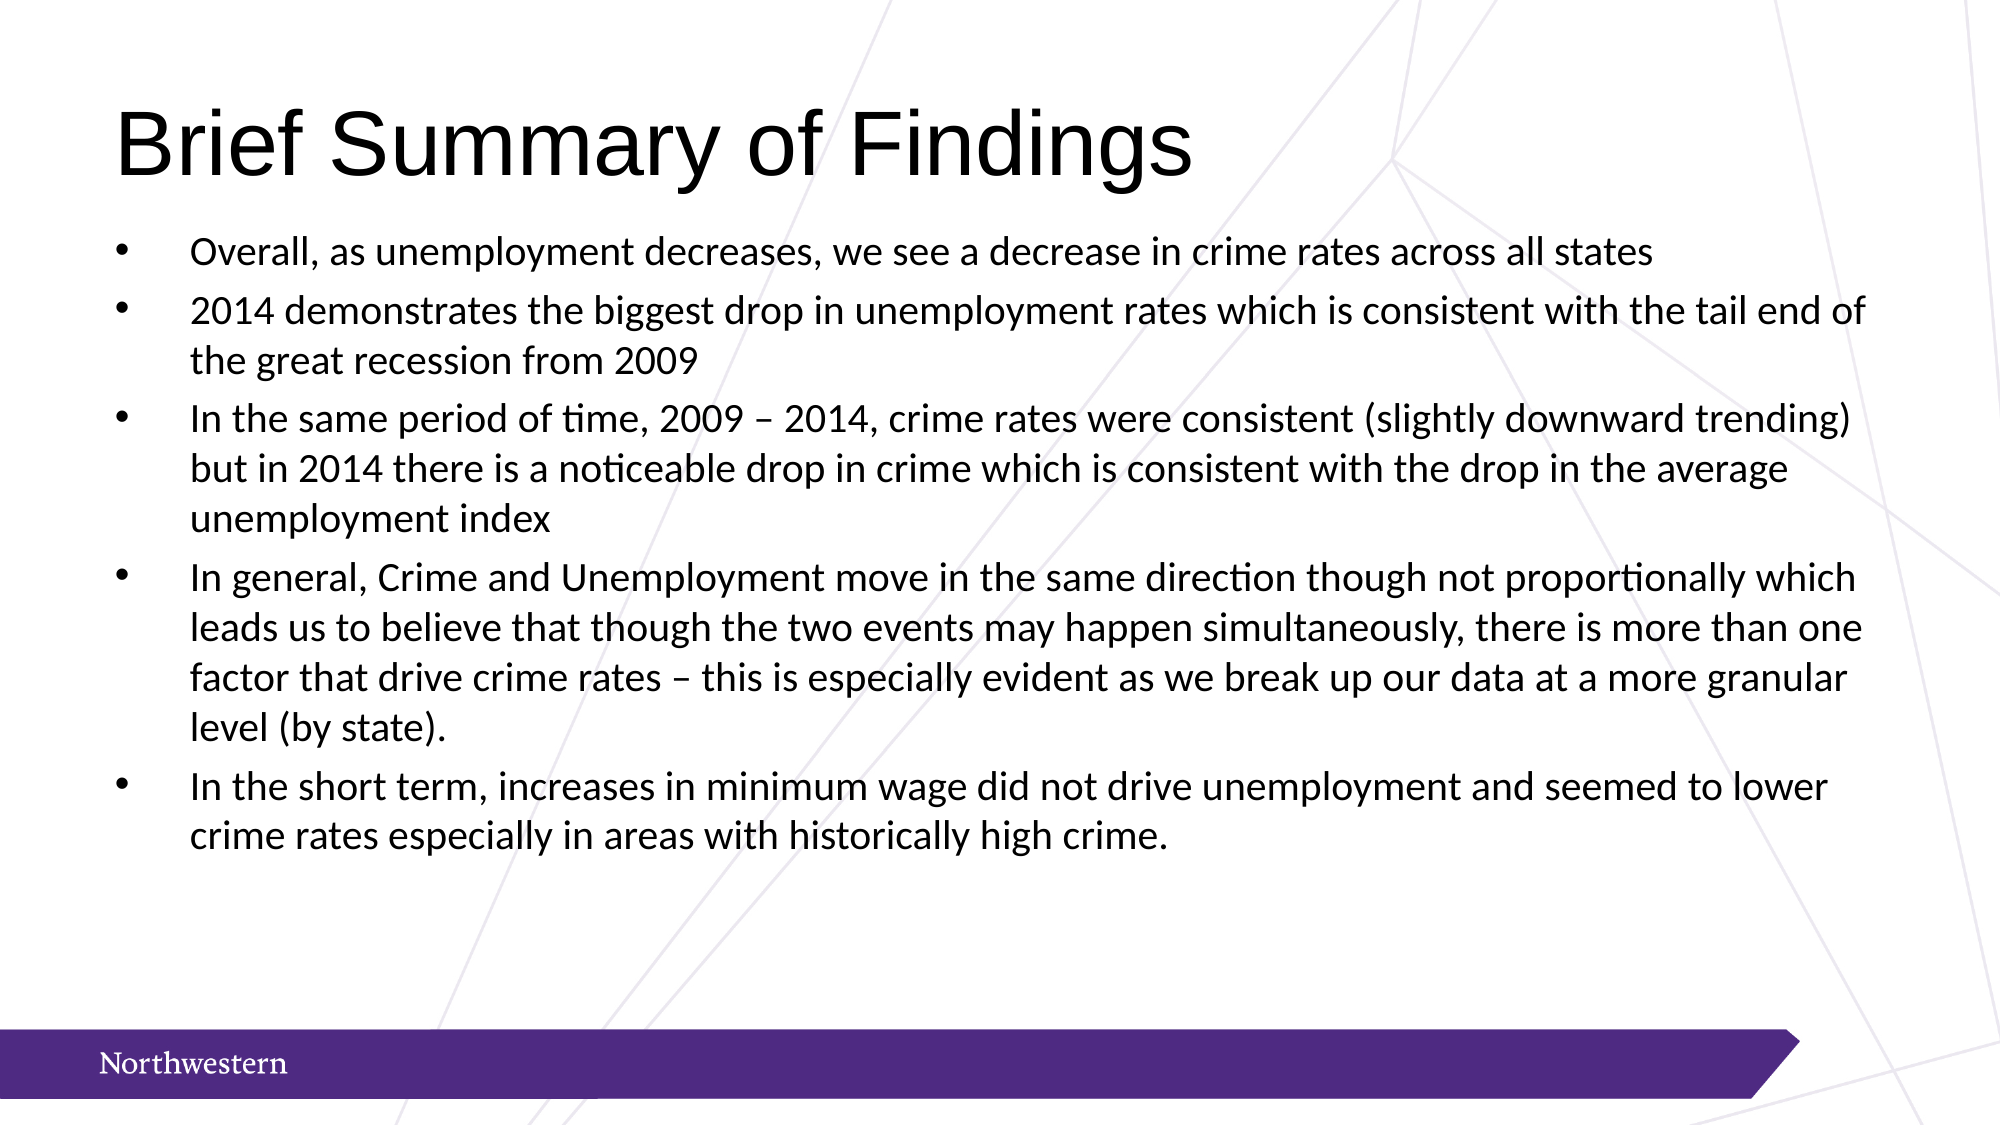

# Brief Summary of Findings
Overall, as unemployment decreases, we see a decrease in crime rates across all states
2014 demonstrates the biggest drop in unemployment rates which is consistent with the tail end of the great recession from 2009
In the same period of time, 2009 – 2014, crime rates were consistent (slightly downward trending) but in 2014 there is a noticeable drop in crime which is consistent with the drop in the average unemployment index
In general, Crime and Unemployment move in the same direction though not proportionally which leads us to believe that though the two events may happen simultaneously, there is more than one factor that drive crime rates – this is especially evident as we break up our data at a more granular level (by state).
In the short term, increases in minimum wage did not drive unemployment and seemed to lower crime rates especially in areas with historically high crime.